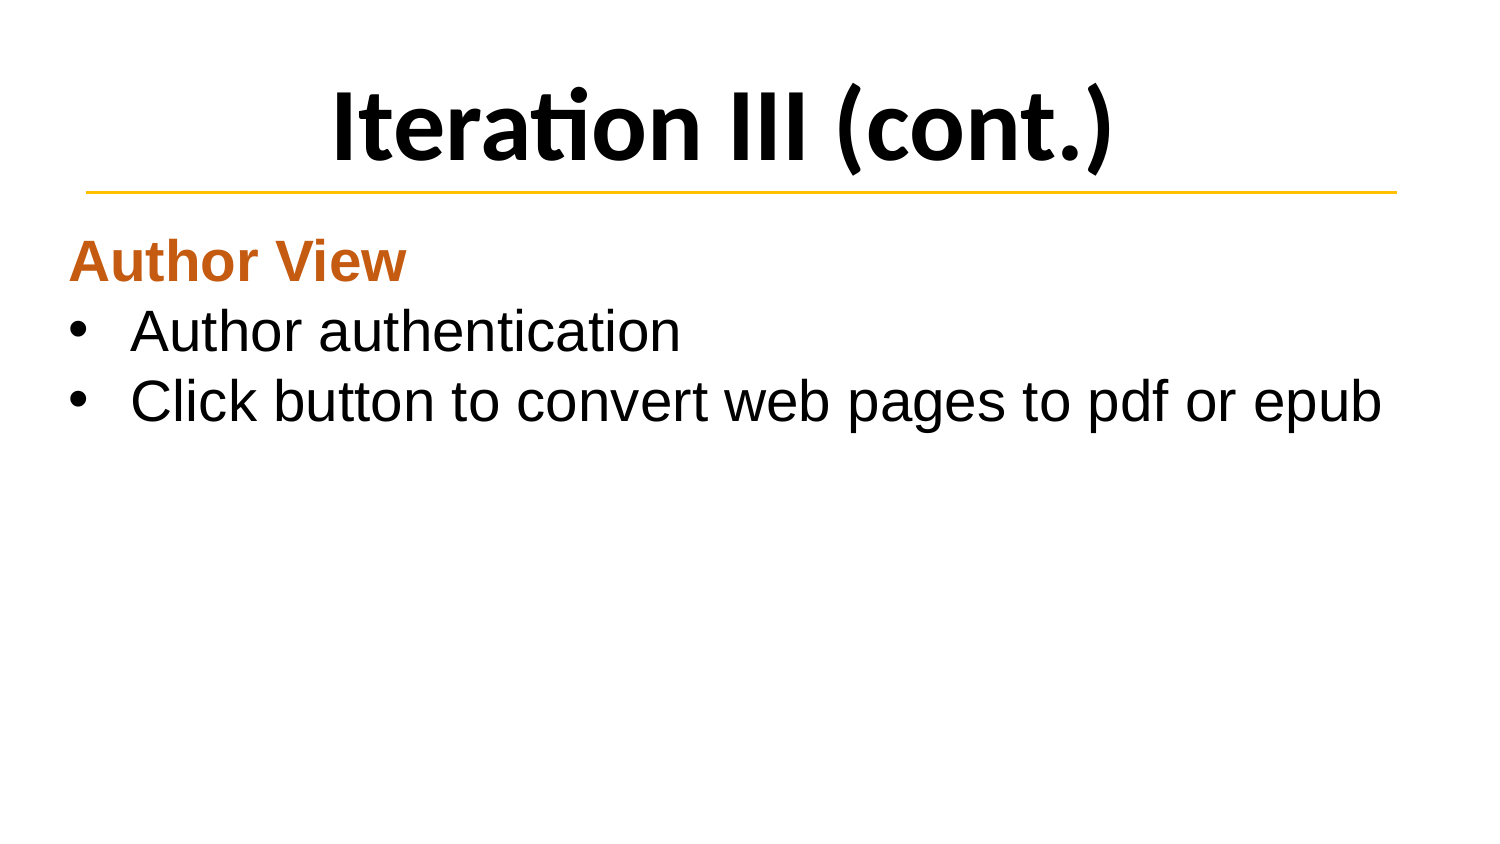

# Iteration III (cont.)
Author View
Author authentication
Click button to convert web pages to pdf or epub